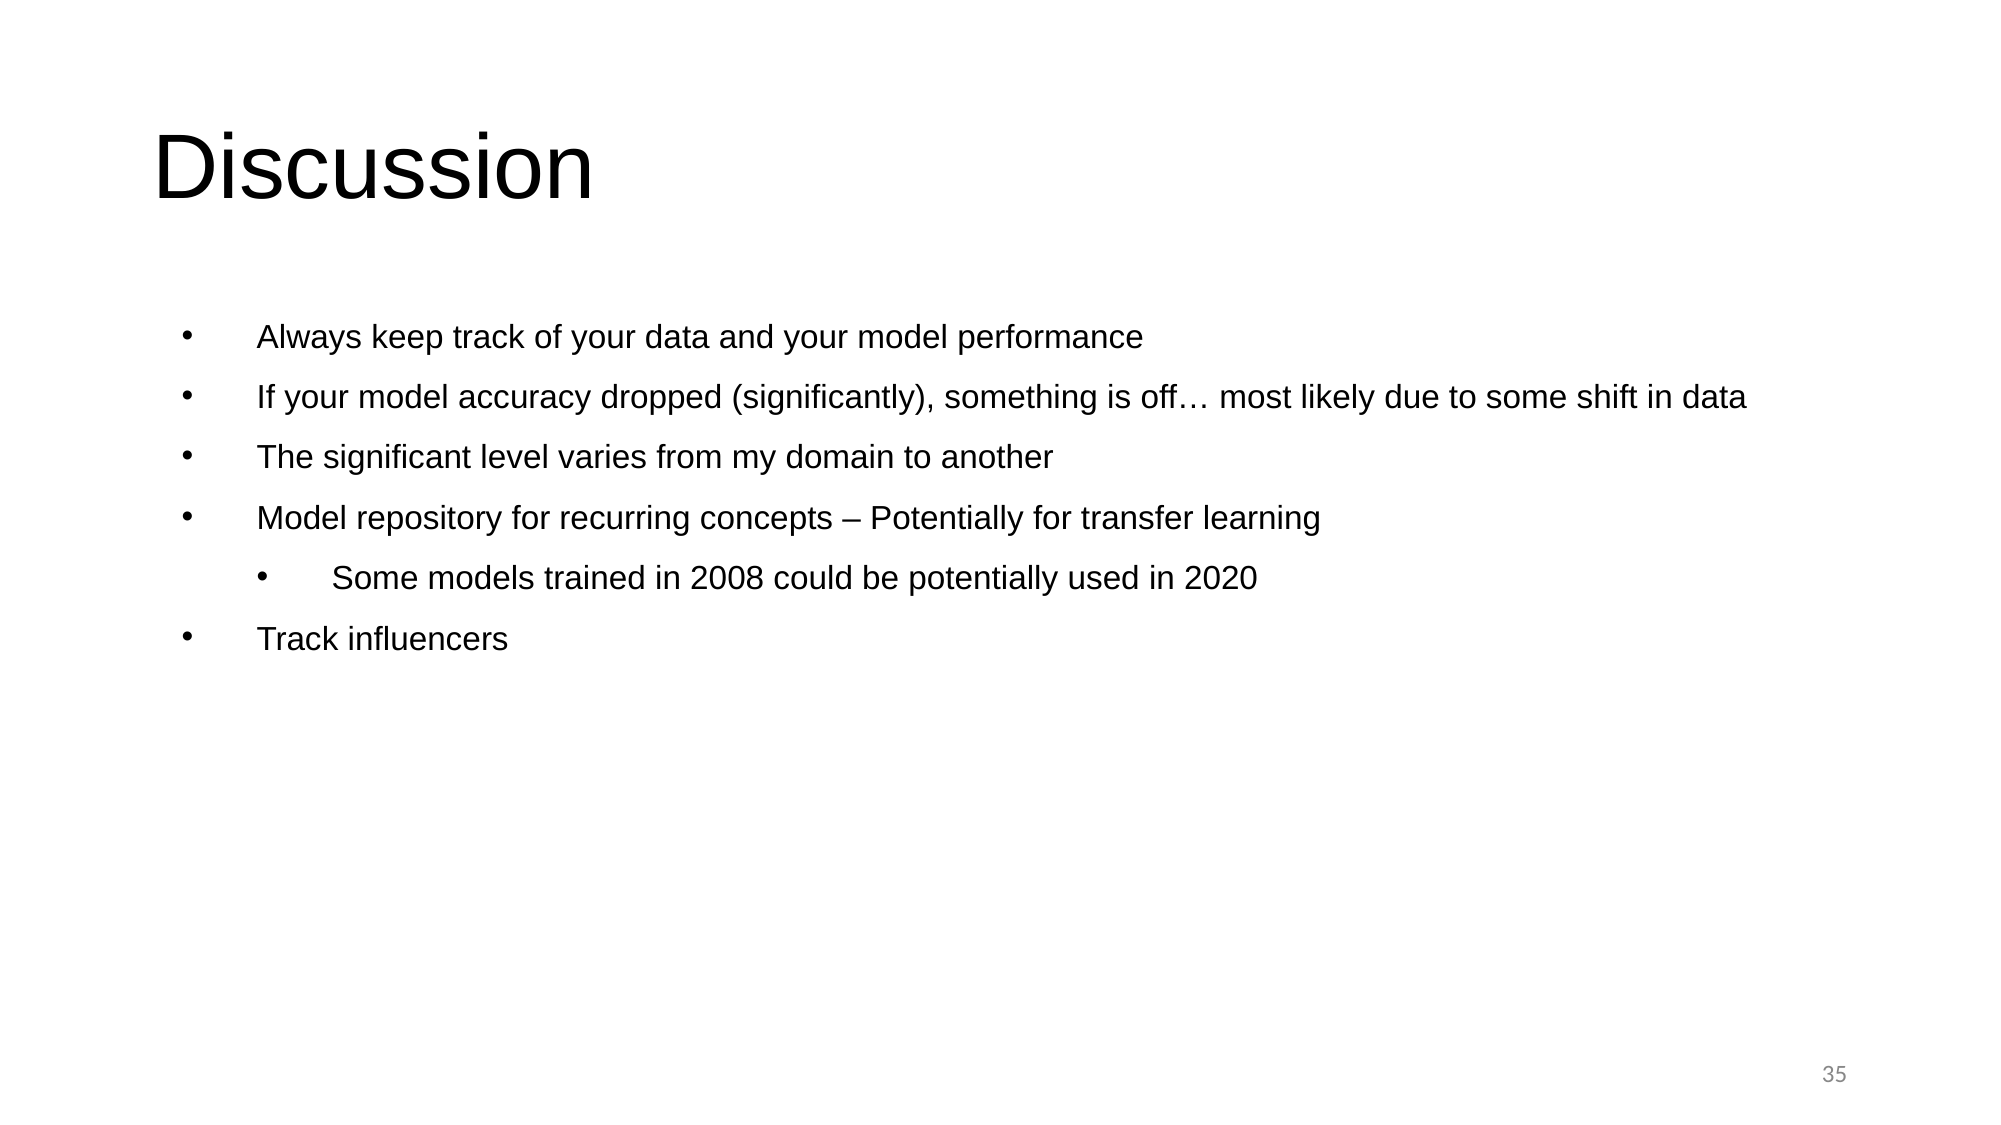

# Discussion
Always keep track of your data and your model performance
If your model accuracy dropped (significantly), something is off… most likely due to some shift in data
The significant level varies from my domain to another
Model repository for recurring concepts – Potentially for transfer learning
Some models trained in 2008 could be potentially used in 2020
Track influencers
35